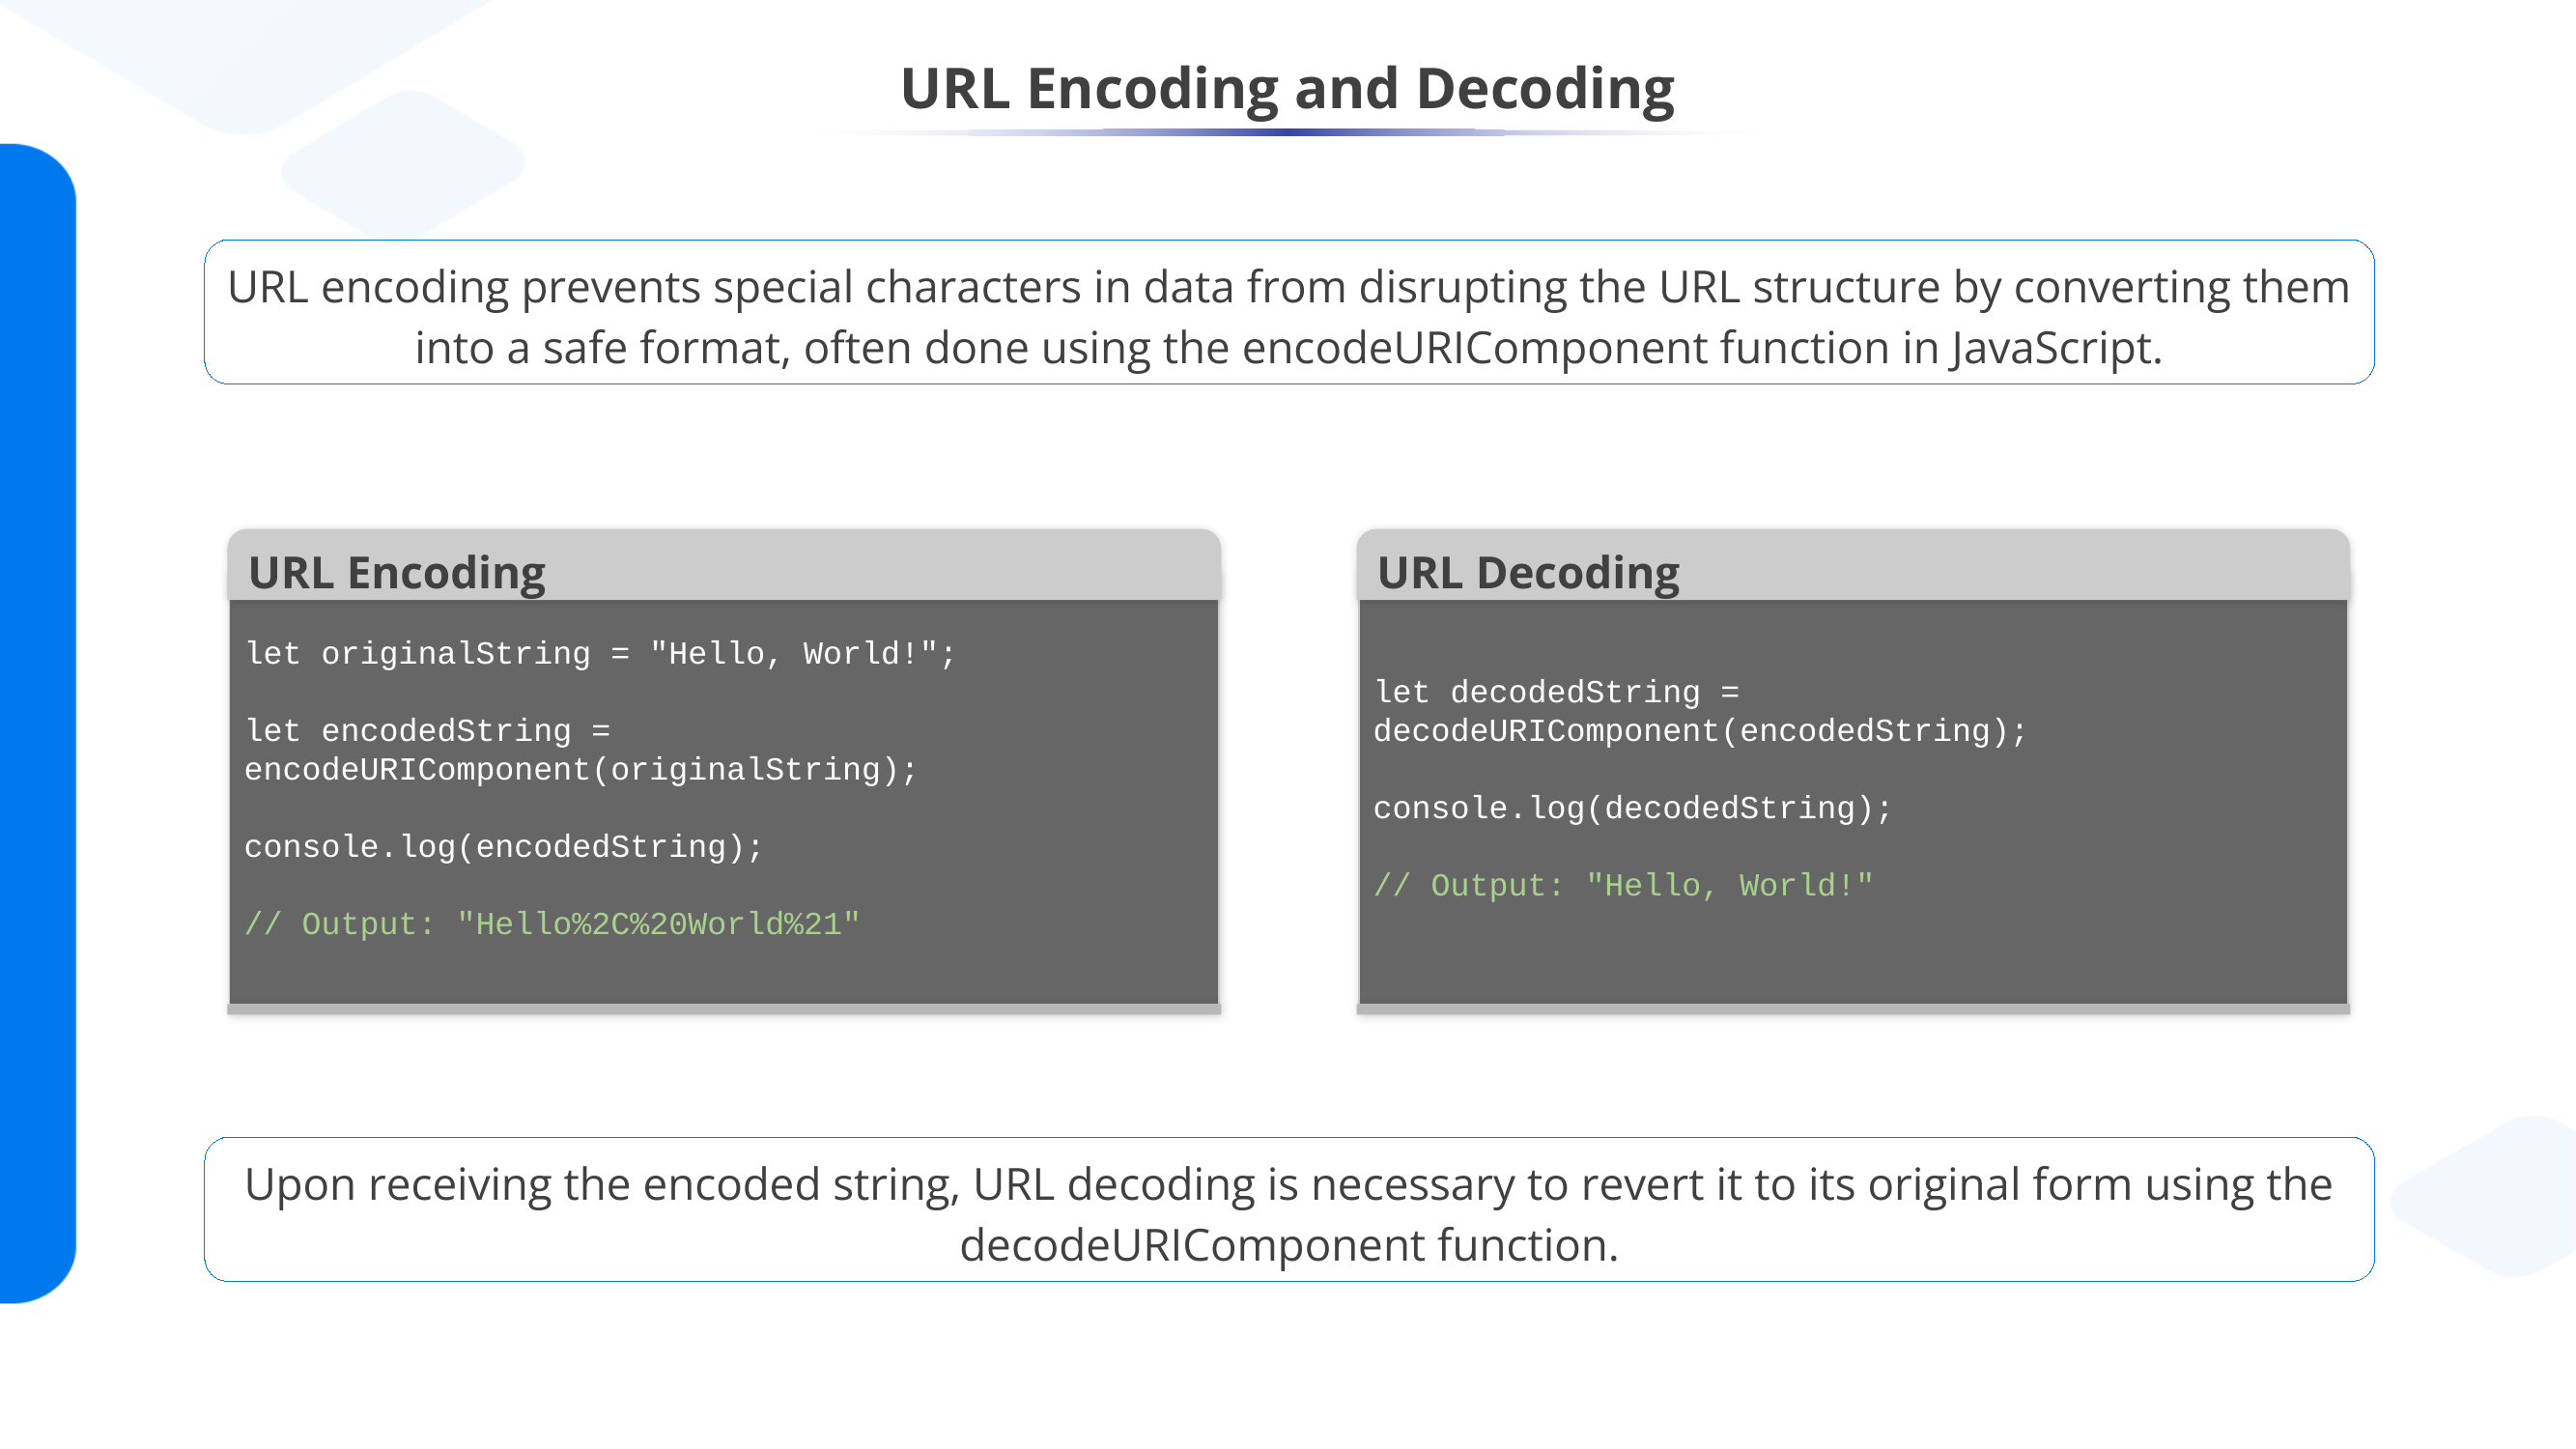

# URL Encoding and Decoding

URL encoding prevents special characters in data from disrupting the URL structure by converting them into a safe format, often done using the encodeURIComponent function in JavaScript.
URL Encoding
let originalString = "Hello, World!";

let encodedString = encodeURIComponent(originalString);

console.log(encodedString);

// Output: "Hello%2C%20World%21"

URL Decoding
let decodedString = decodeURIComponent(encodedString);

console.log(decodedString);

// Output: "Hello, World!"

Upon receiving the encoded string, URL decoding is necessary to revert it to its original form using the decodeURIComponent function.